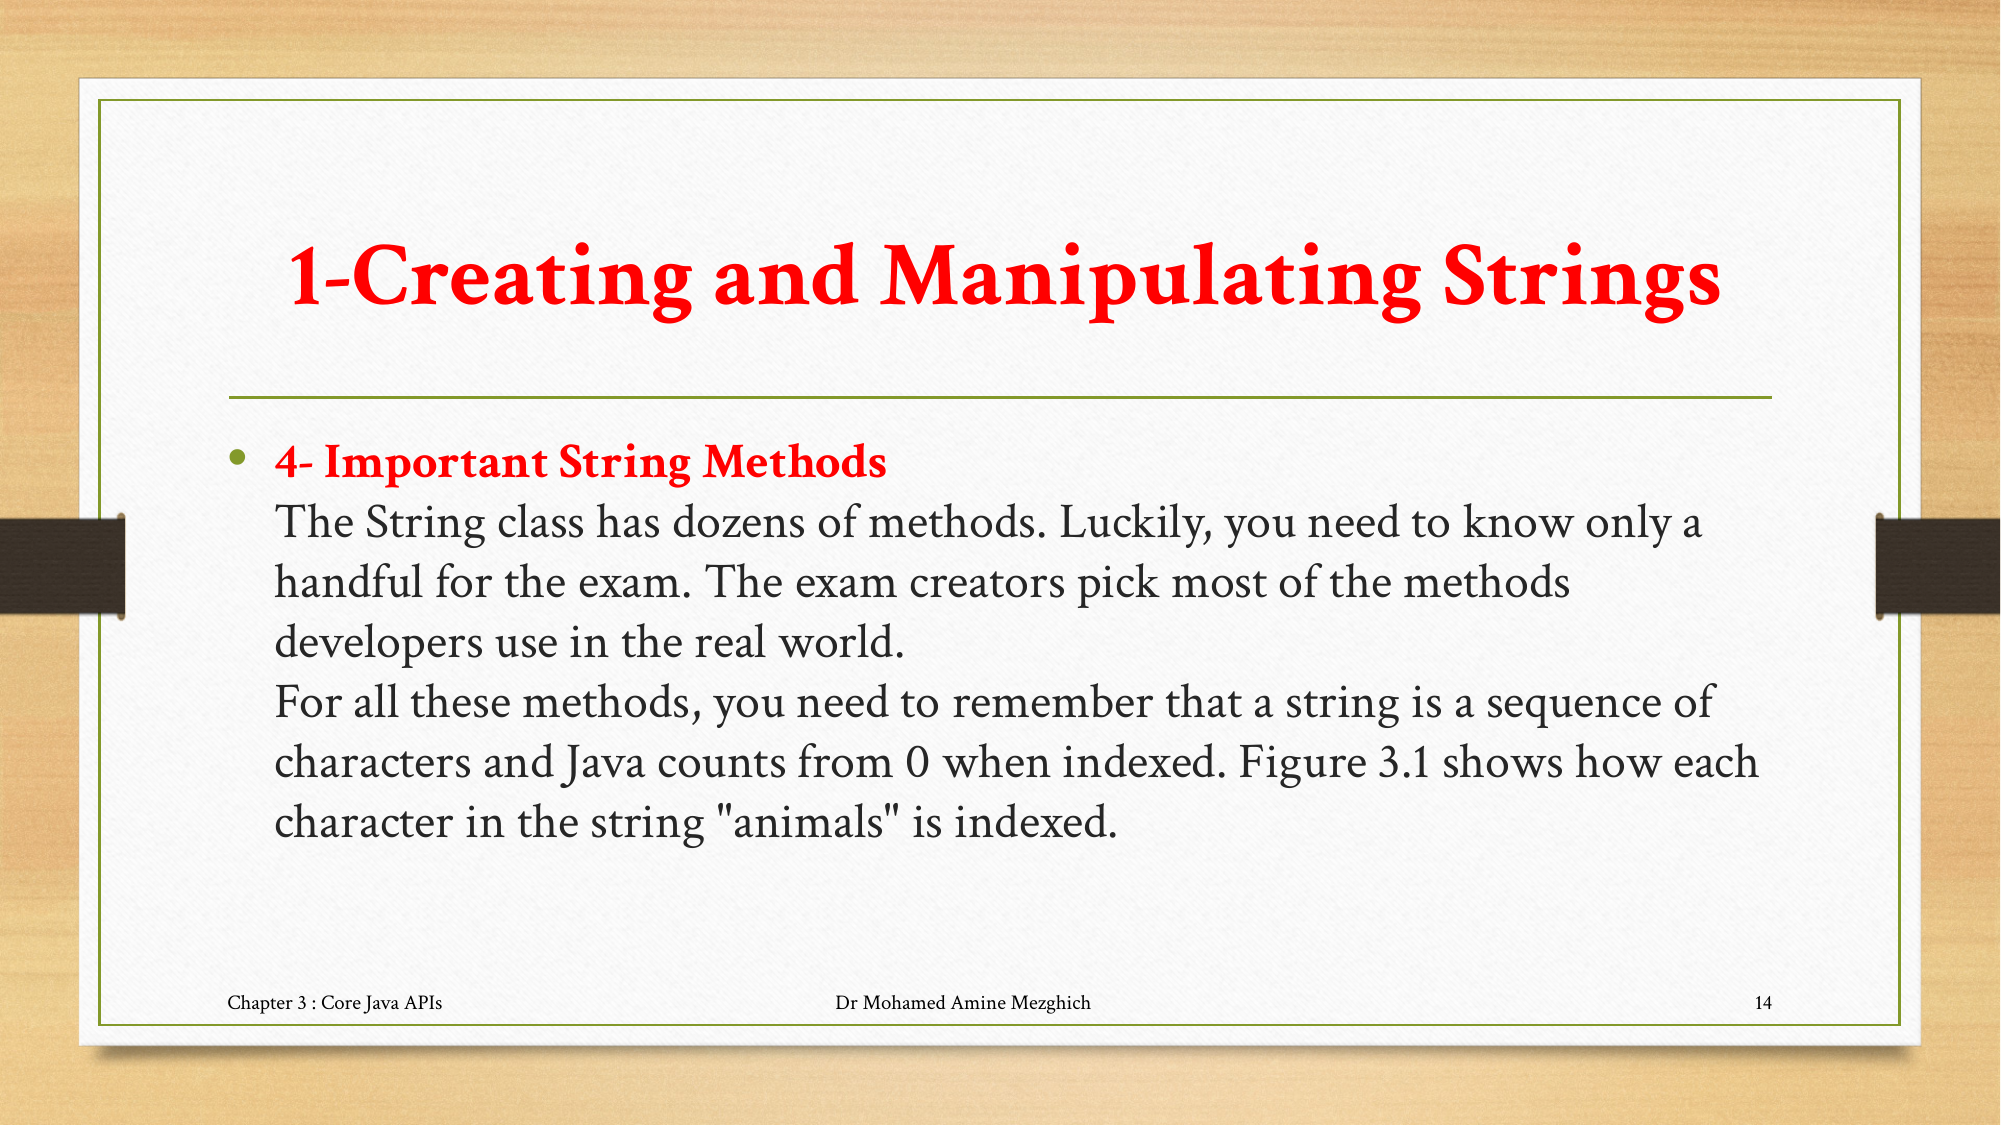

# 1-Creating and Manipulating Strings
4- Important String Methods
The String class has dozens of methods. Luckily, you need to know only a handful for the exam. The exam creators pick most of the methods developers use in the real world.
For all these methods, you need to remember that a string is a sequence of characters and Java counts from 0 when indexed. Figure 3.1 shows how each character in the string "animals" is indexed.
Chapter 3 : Core Java APIs                                                                                   Dr Mohamed Amine Mezghich
14